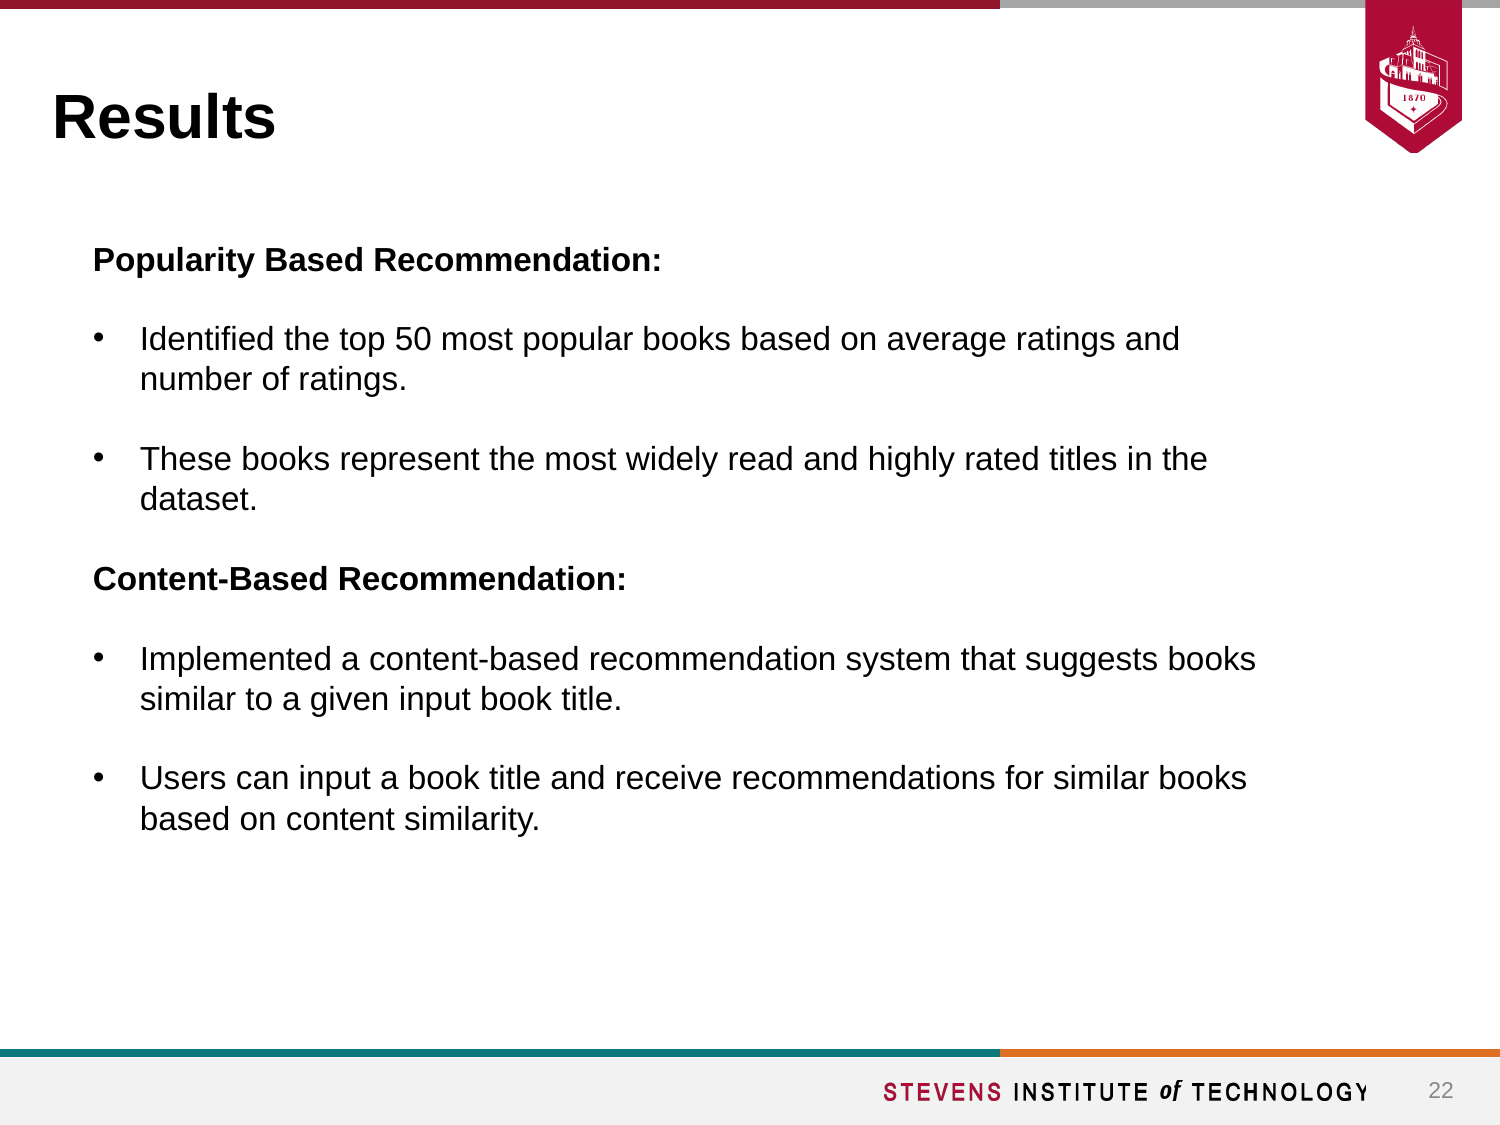

# Results
Popularity Based Recommendation:

Identified the top 50 most popular books based on average ratings and number of ratings.

These books represent the most widely read and highly rated titles in the dataset.

Content-Based Recommendation:

Implemented a content-based recommendation system that suggests books similar to a given input book title.

Users can input a book title and receive recommendations for similar books based on content similarity.
22